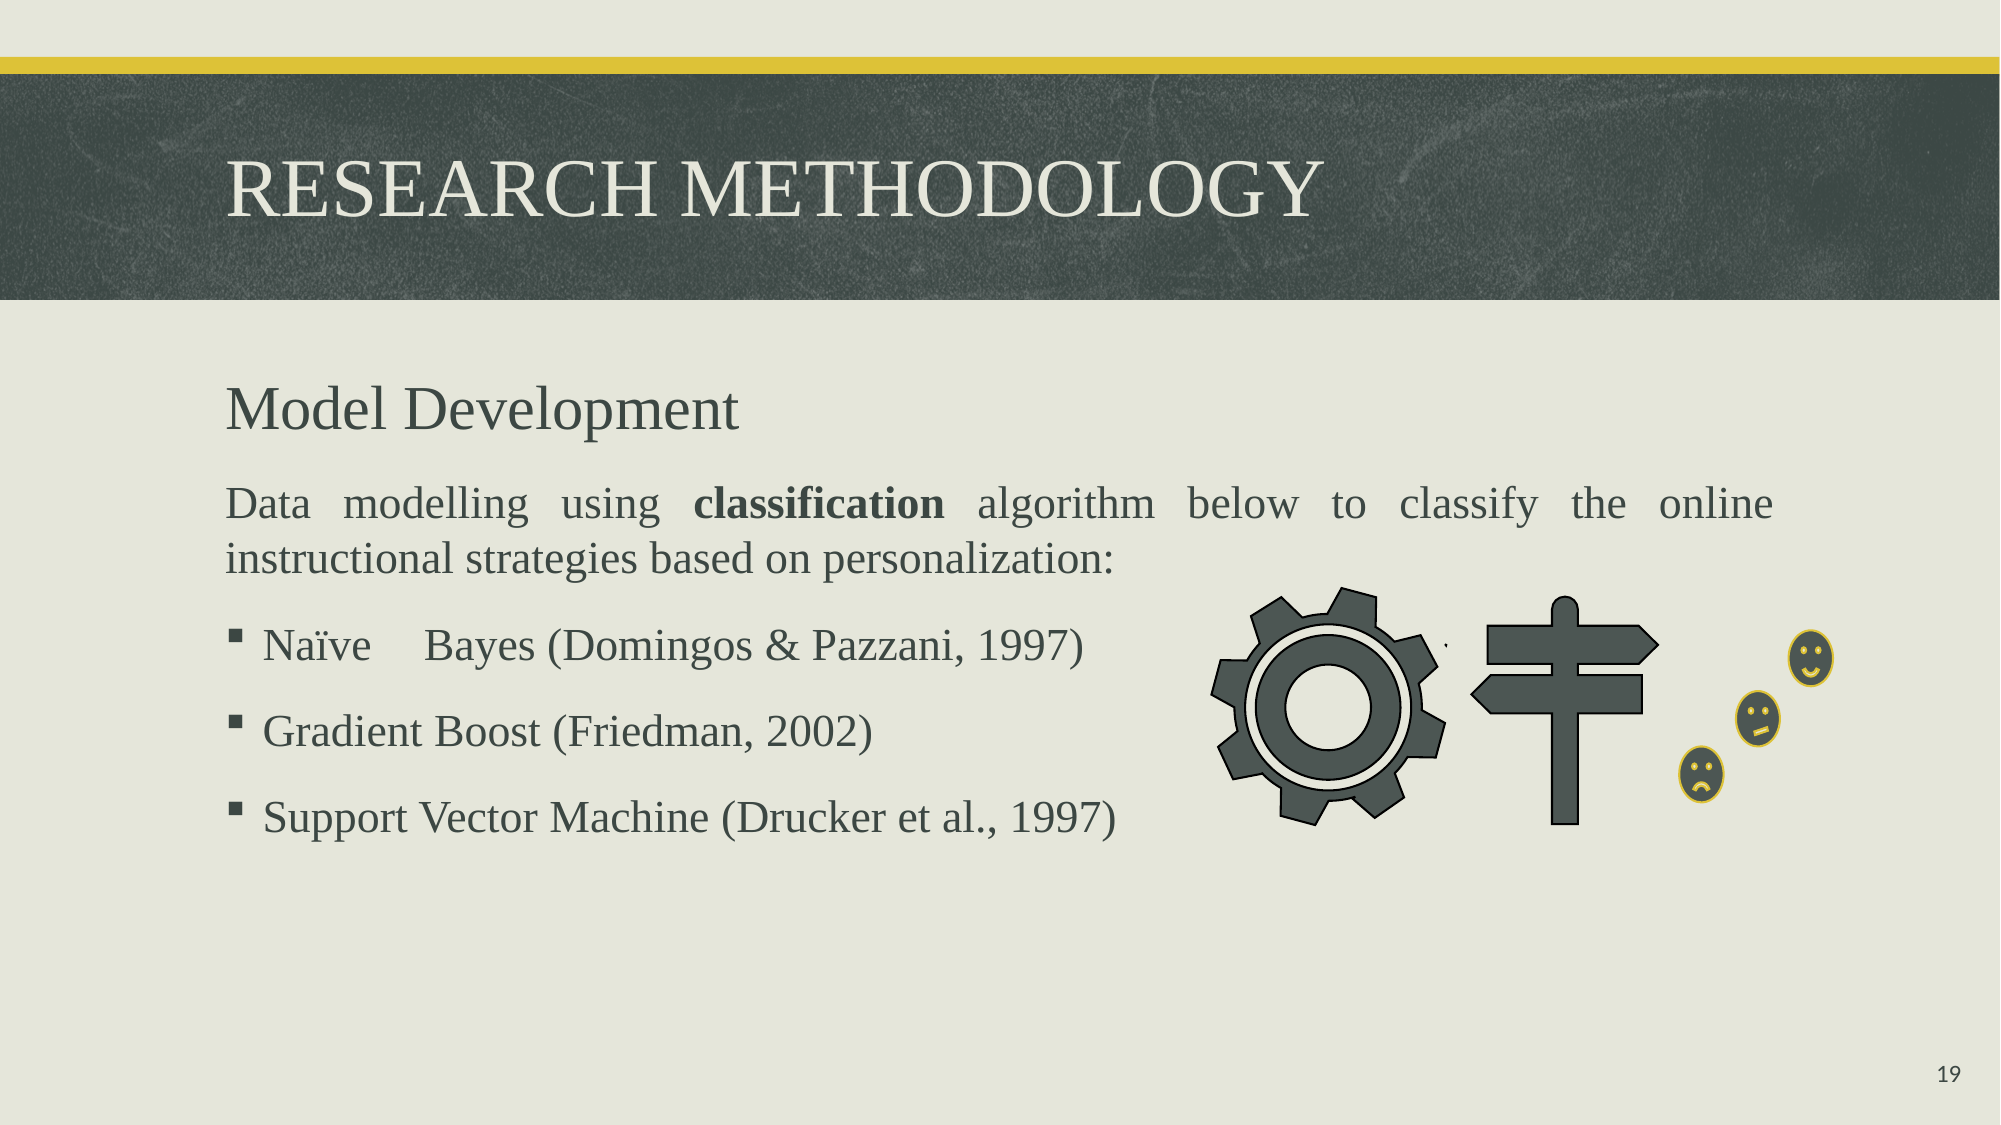

# RESEARCH METHODOLOGY
Model Development
Data modelling using classification algorithm below to classify the online instructional strategies based on personalization:
Naïve	 Bayes (Domingos & Pazzani, 1997)
Gradient Boost (Friedman, 2002)
Support Vector Machine (Drucker et al., 1997)

19